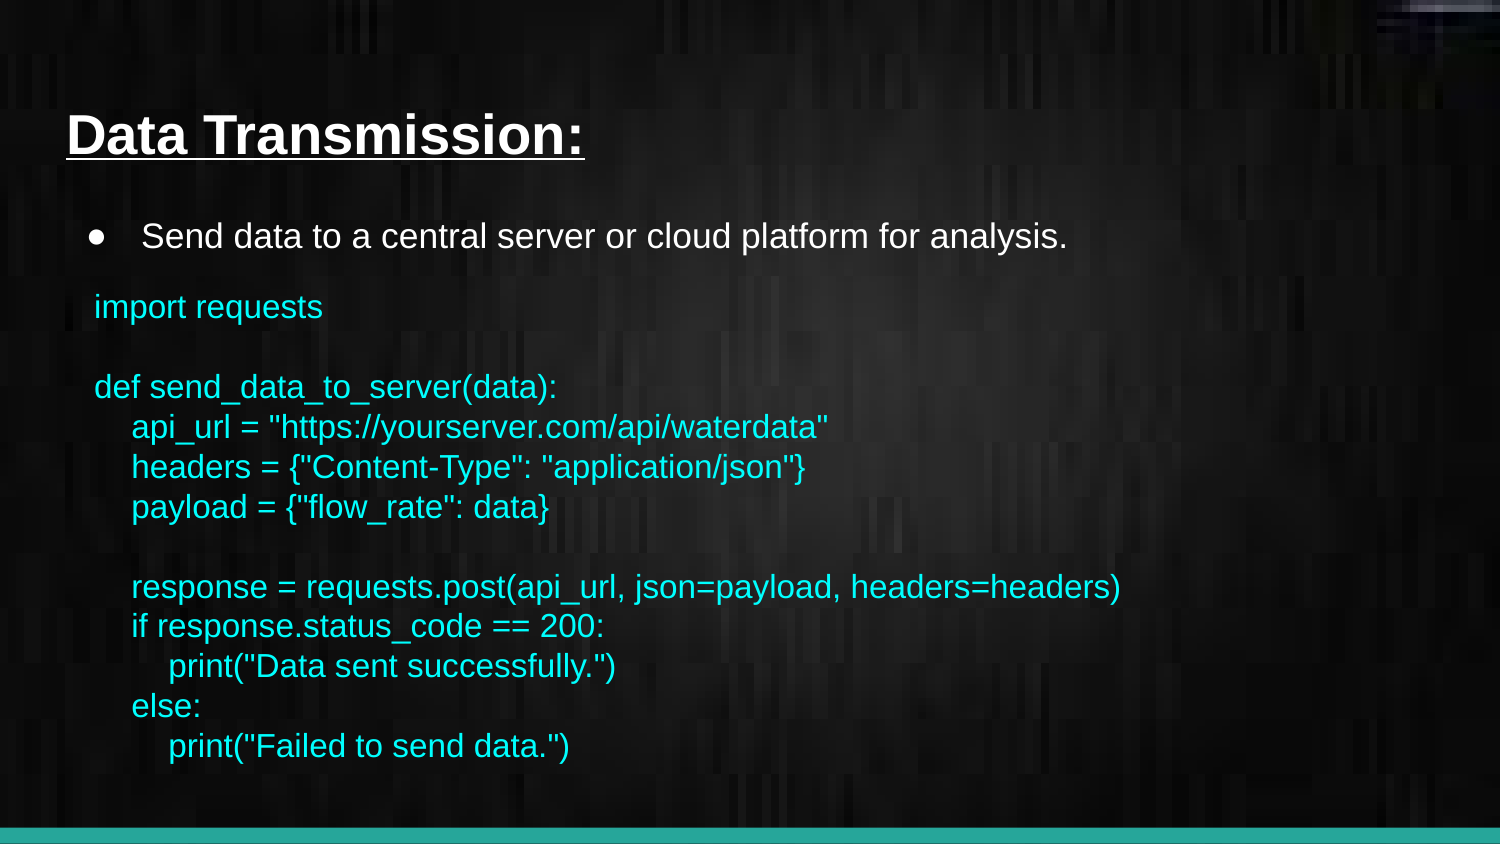

# Data Transmission:

Send data to a central server or cloud platform for analysis.

import requests

def send_data_to_server(data):
    api_url = "https://yourserver.com/api/waterdata"
    headers = {"Content-Type": "application/json"}
    payload = {"flow_rate": data}

    response = requests.post(api_url, json=payload, headers=headers)
    if response.status_code == 200:
        print("Data sent successfully.")
    else:
        print("Failed to send data.")